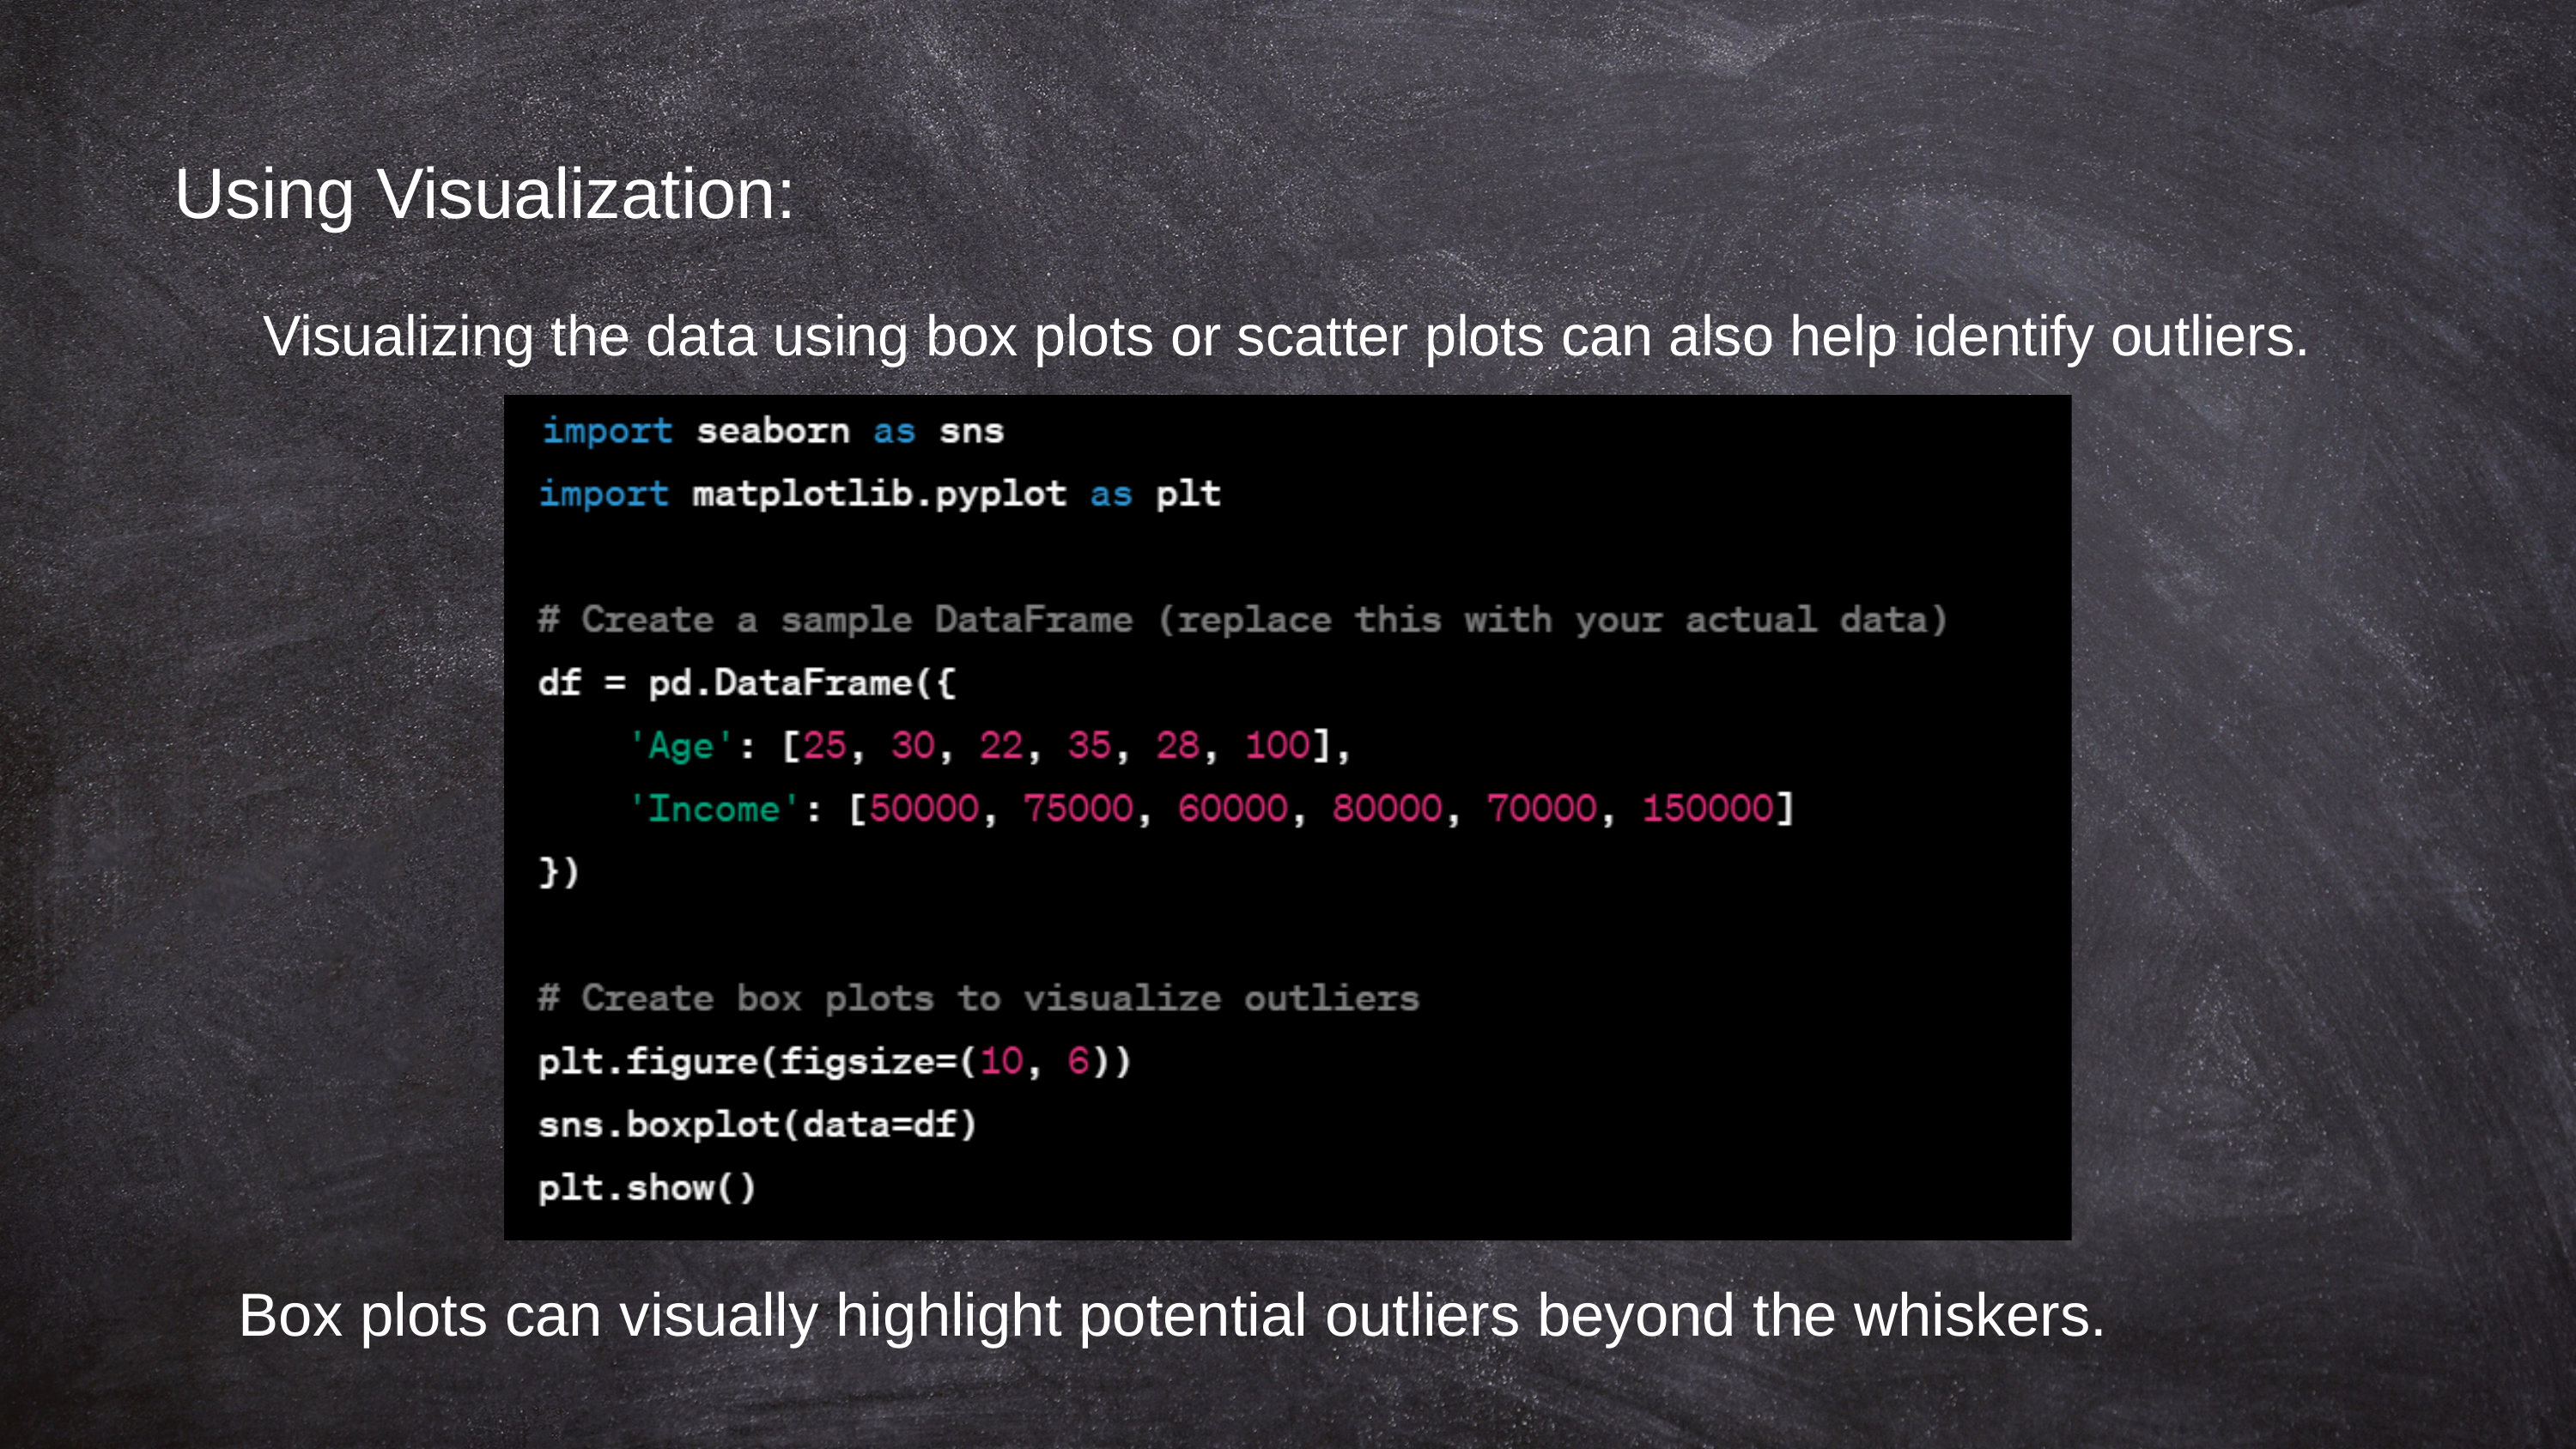

Using Visualization:
Visualizing the data using box plots or scatter plots can also help identify outliers.

Box plots can visually highlight potential outliers beyond the whiskers.